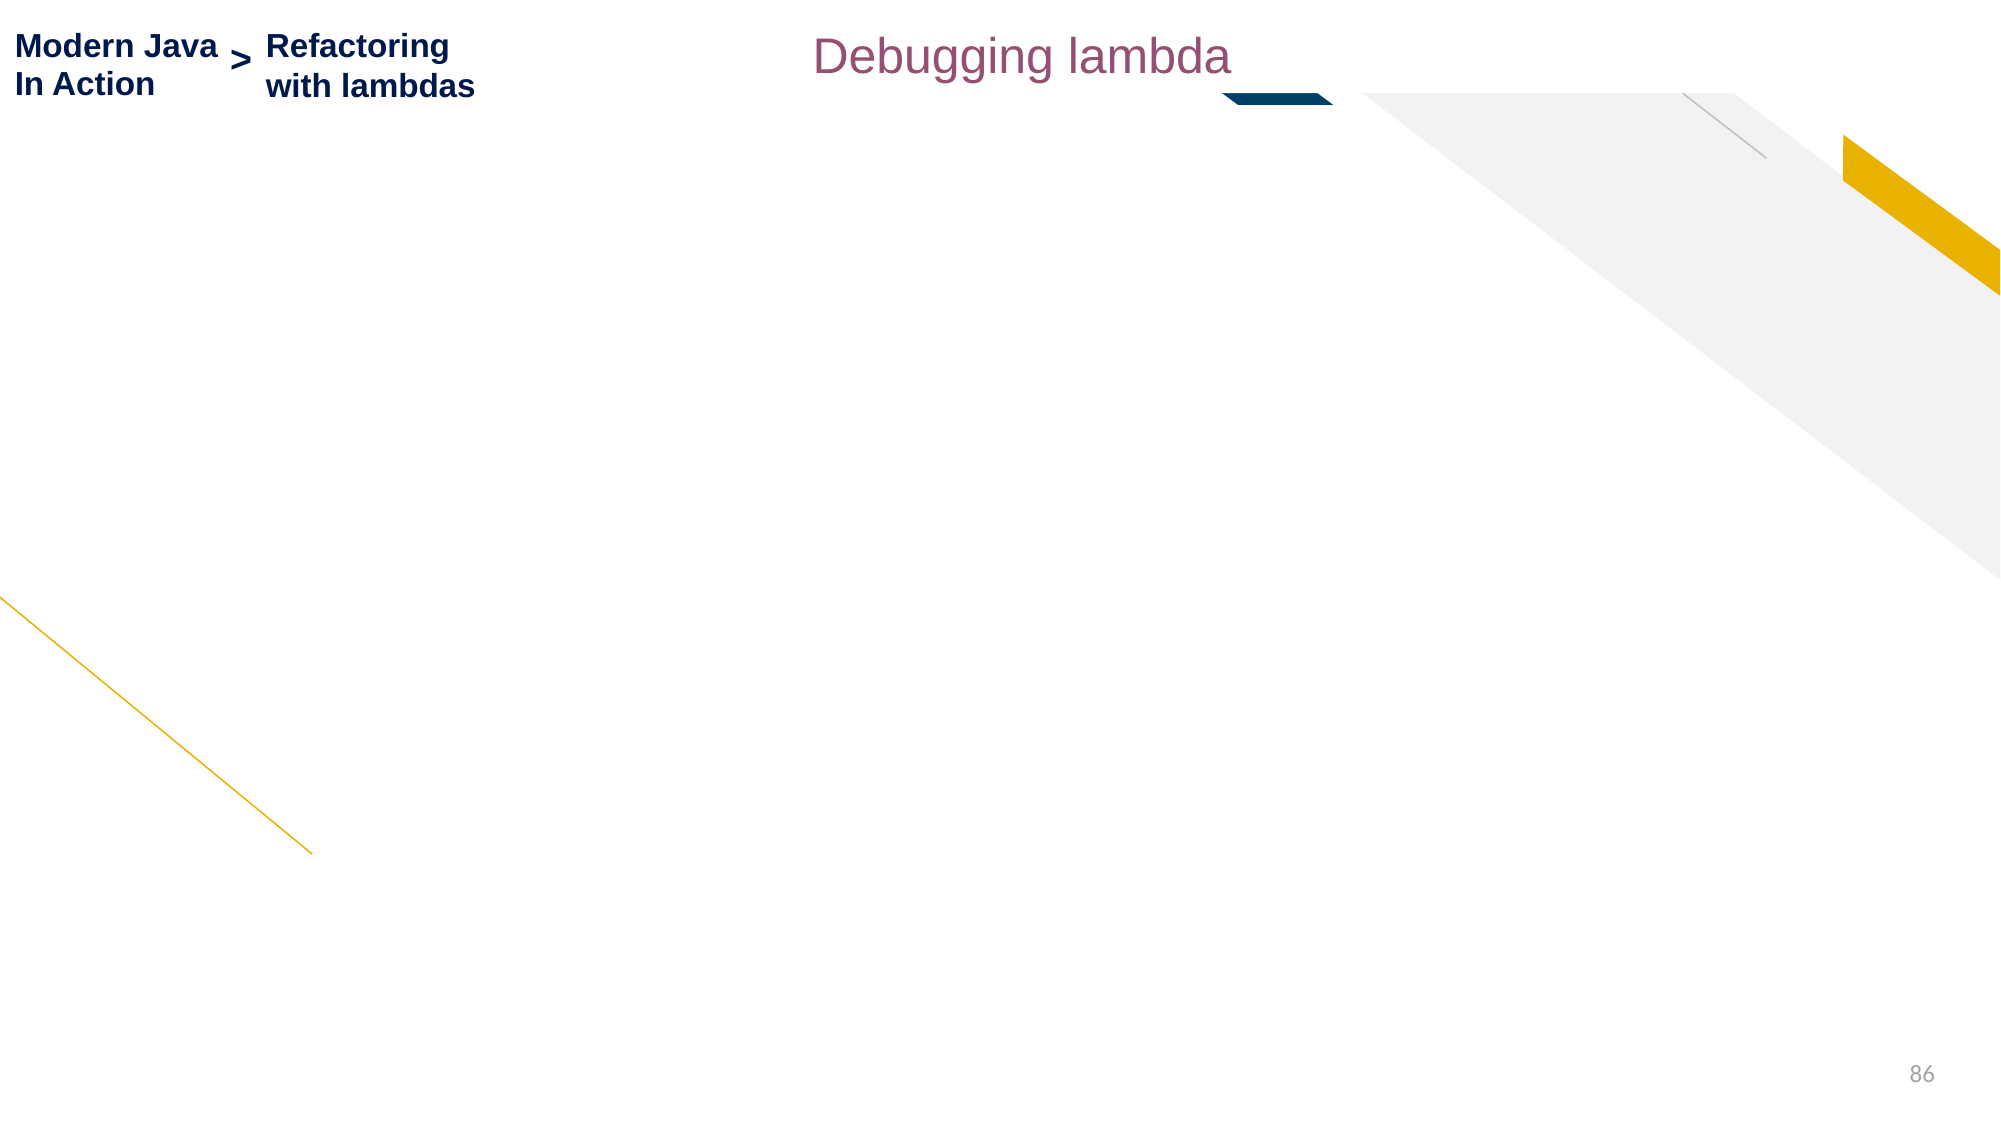

Testing lambda
Modern Java
Refactoring
with lambdas
Debugging lambda

>
In Action
> Focus on testing the method that contains the lambda expression
> Move complex lambda expressions to their own methods
and use method reference
86